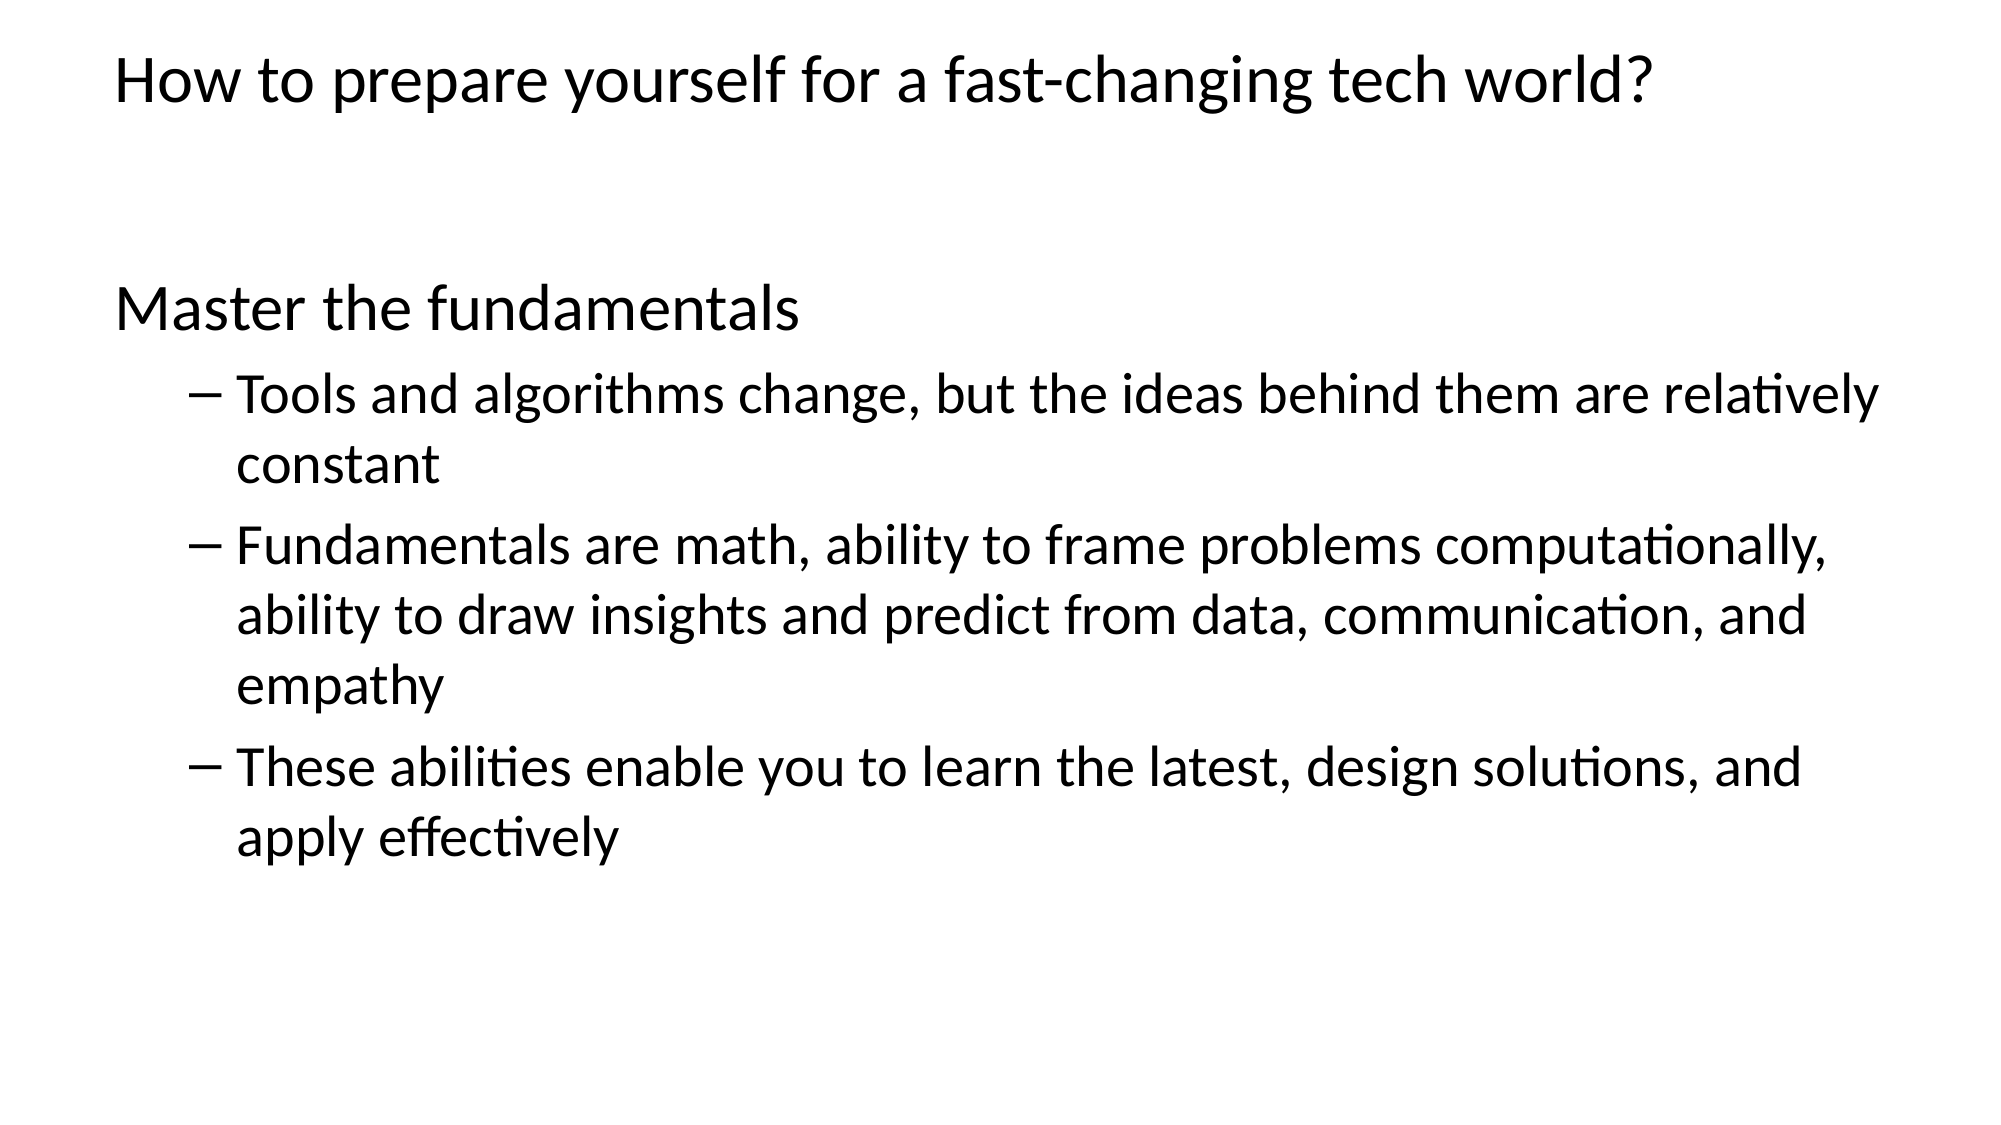

# How to prepare yourself for a fast-changing tech world?

Master the fundamentals
Tools and algorithms change, but the ideas behind them are relatively constant
Fundamentals are math, ability to frame problems computationally, ability to draw insights and predict from data, communication, and empathy
These abilities enable you to learn the latest, design solutions, and apply effectively